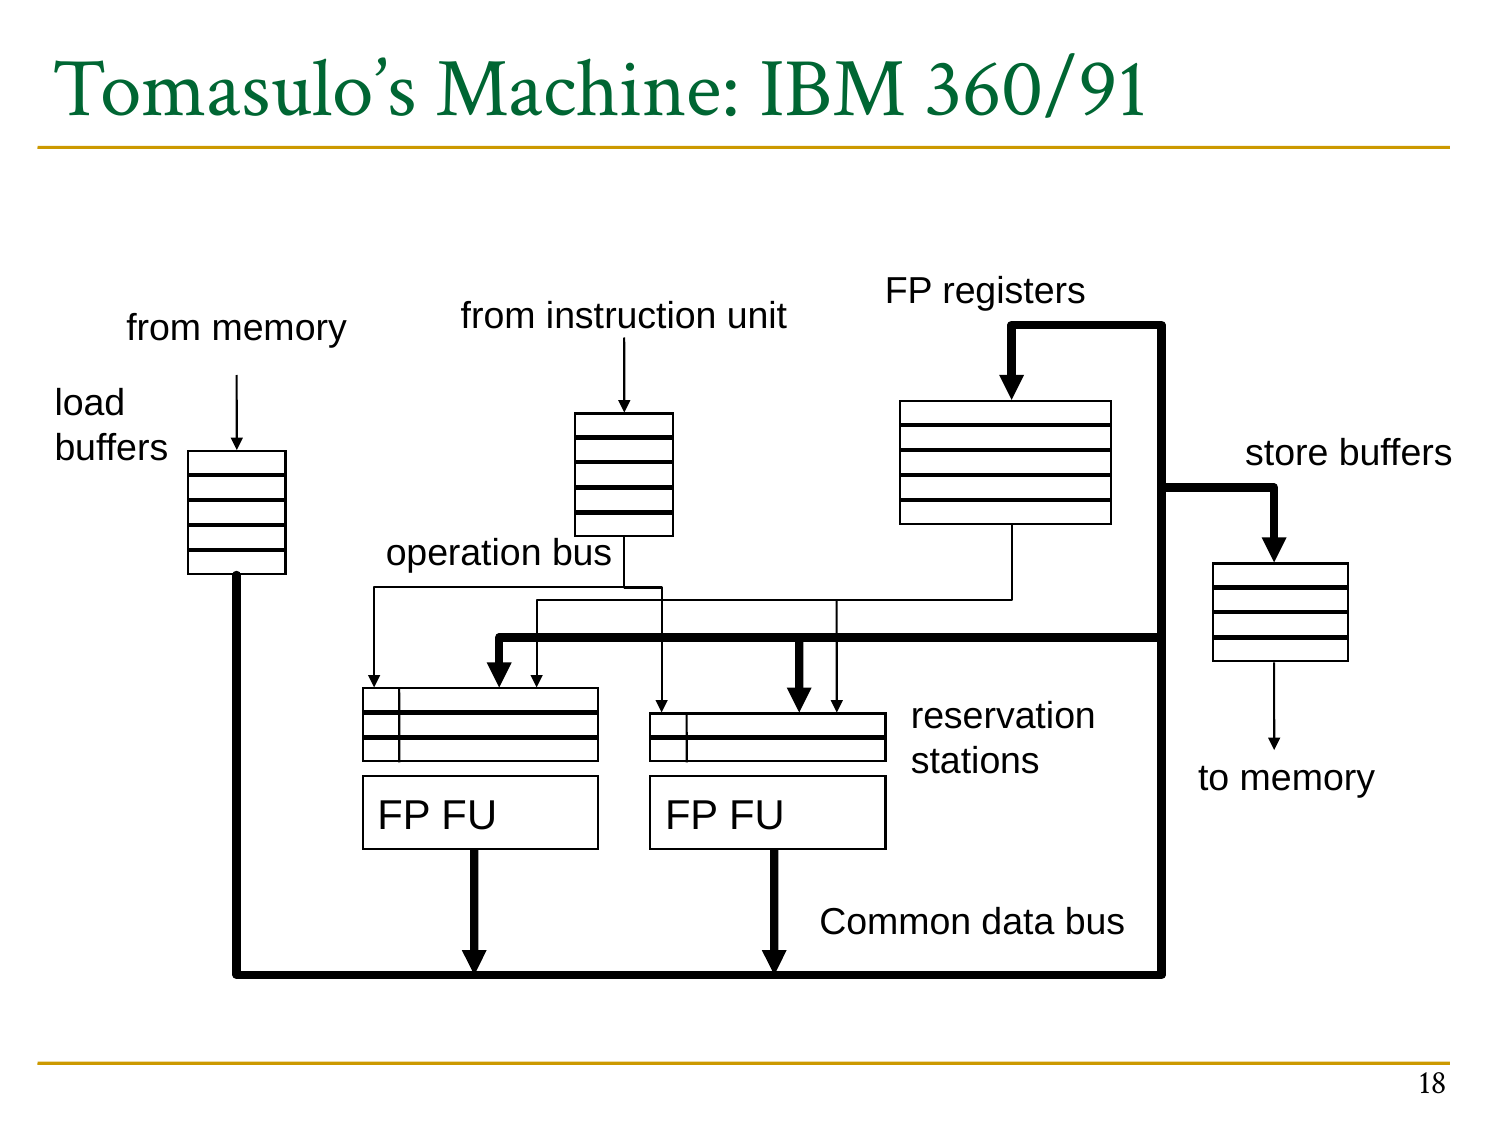

# Tomasulo’s Machine: IBM 360/91

 FP registers
from instruction unit
from memory

load
buffers

store buffers

operation bus

reservation
stations

to memory
FP FU
FP FU

Common data bus
18